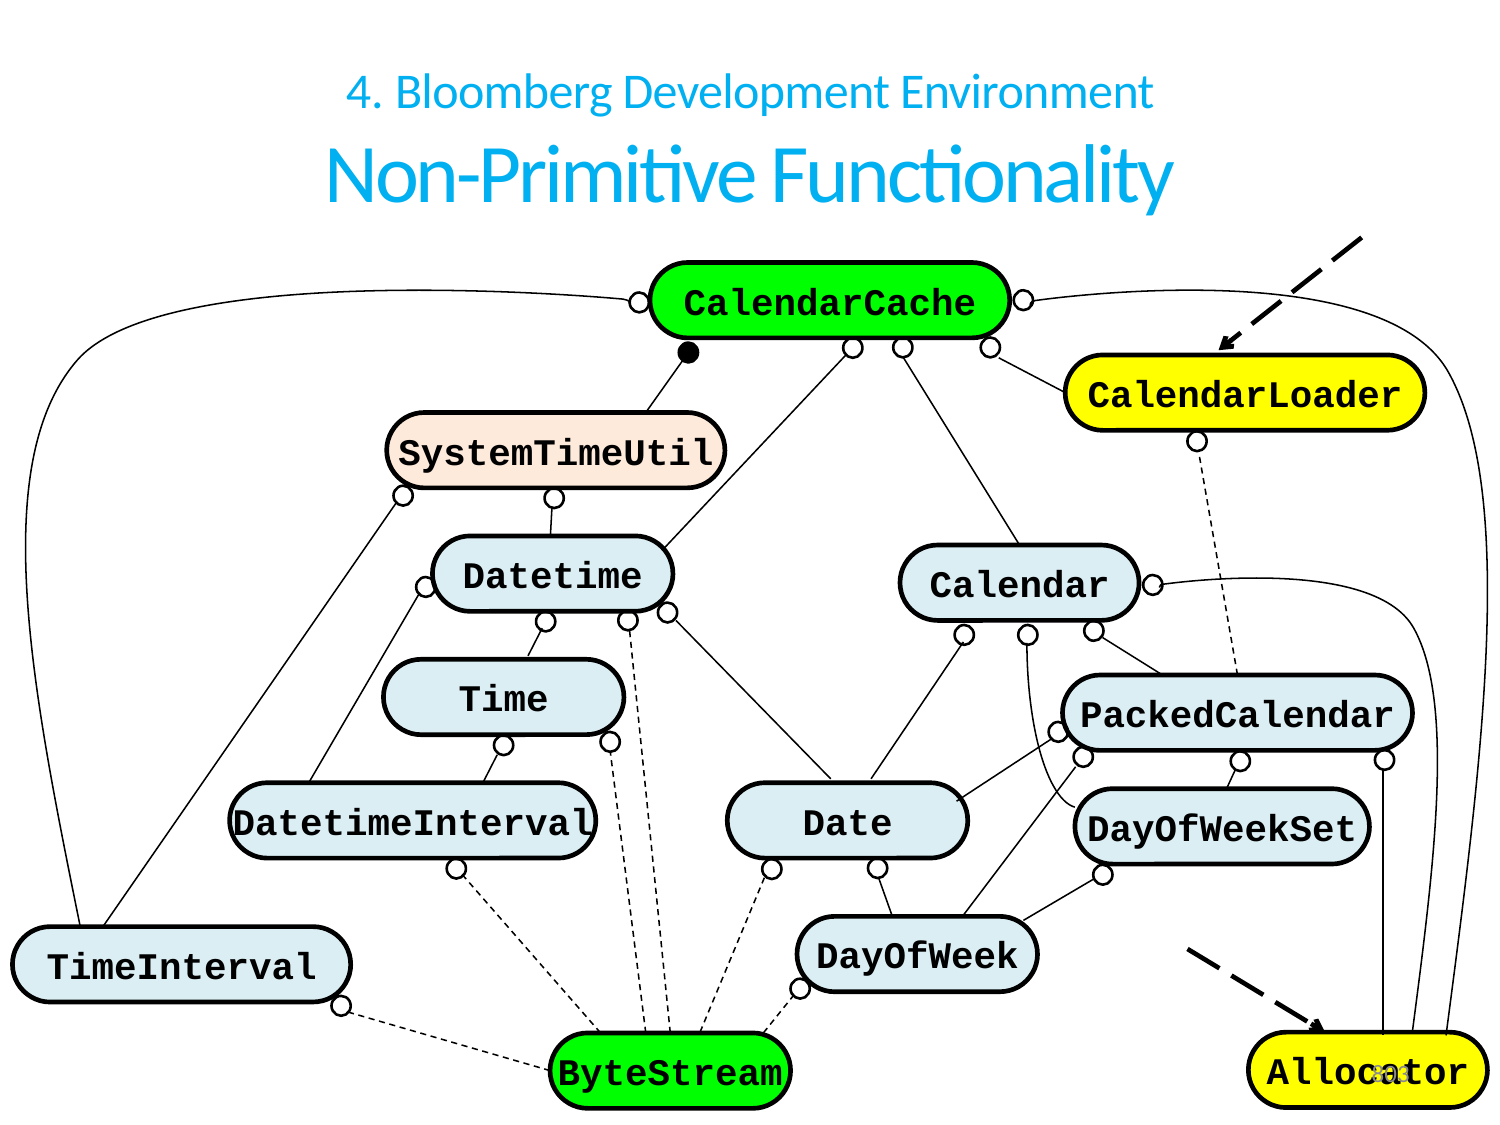

# 4. Bloomberg Development Environment Non-Primitive Functionality
CalendarCache

CalendarLoader
SystemTimeUtil

Datetime
Calendar

Time
PackedCalendar

DatetimeInterval
Date
DayOfWeekSet

DayOfWeek
TimeInterval

Allocator
ByteStream
803